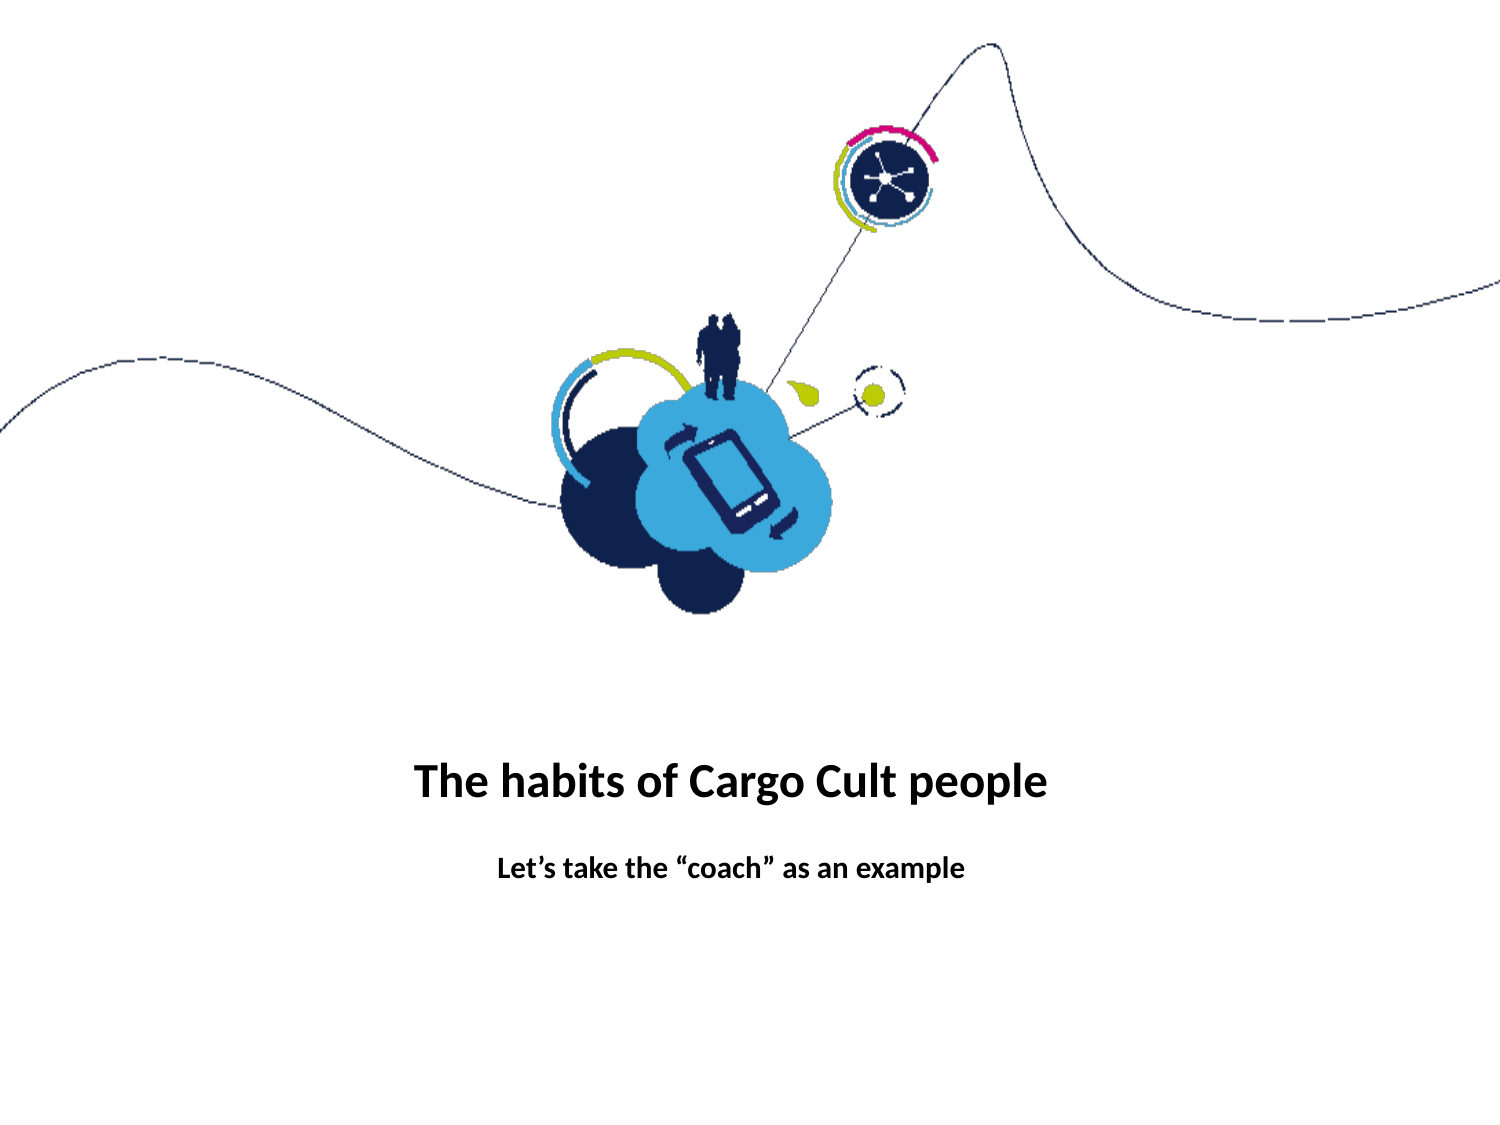

# The habits of Cargo Cult people Let’s take the “coach” as an example